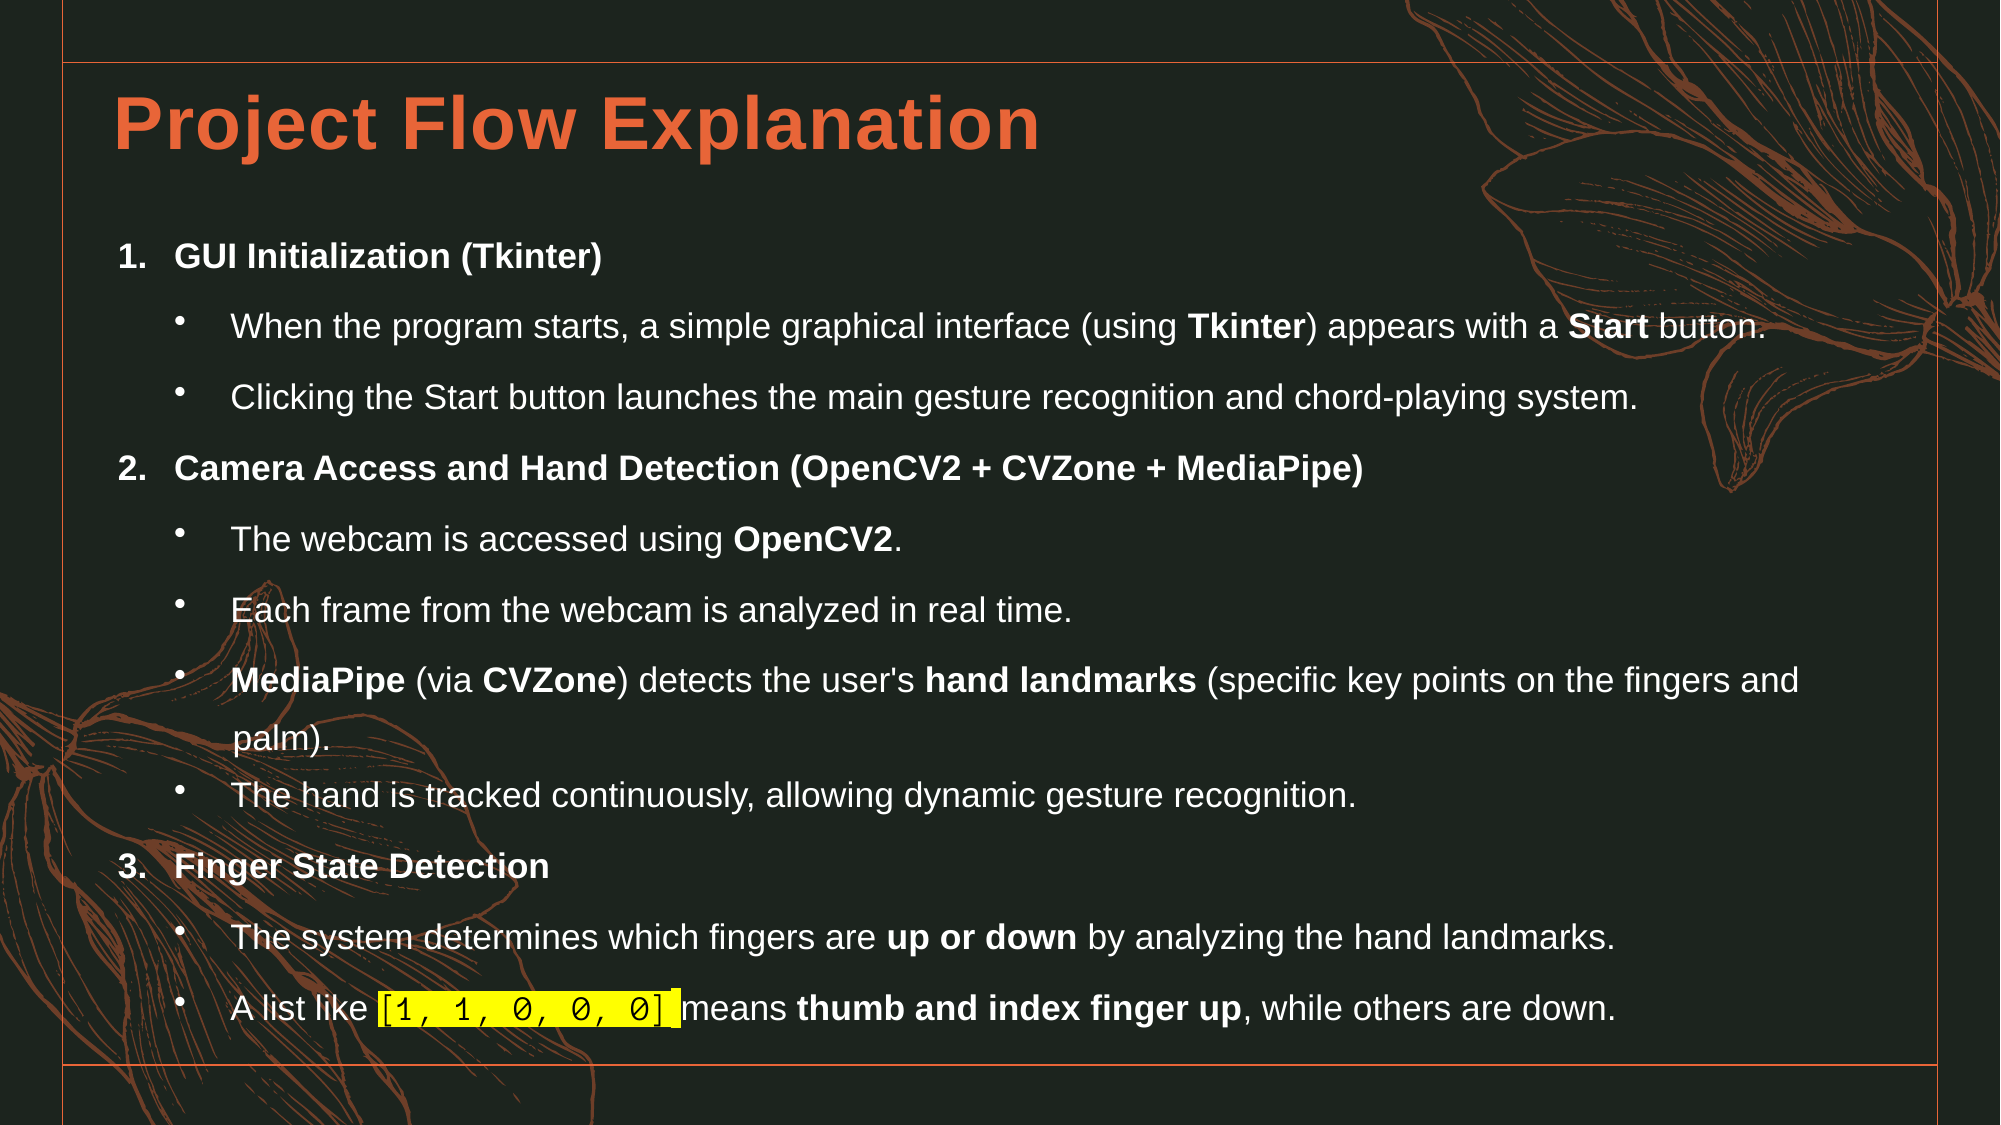

Project Flow Explanation
GUI Initialization (Tkinter)
When the program starts, a simple graphical interface (using Tkinter) appears with a Start button.
Clicking the Start button launches the main gesture recognition and chord-playing system.
Camera Access and Hand Detection (OpenCV2 + CVZone + MediaPipe)
The webcam is accessed using OpenCV2.
Each frame from the webcam is analyzed in real time.
MediaPipe (via CVZone) detects the user's hand landmarks (specific key points on the fingers and
      palm).
The hand is tracked continuously, allowing dynamic gesture recognition.
Finger State Detection
The system determines which fingers are up or down by analyzing the hand landmarks.
A list like [1, 1, 0, 0, 0] means thumb and index finger up, while others are down.